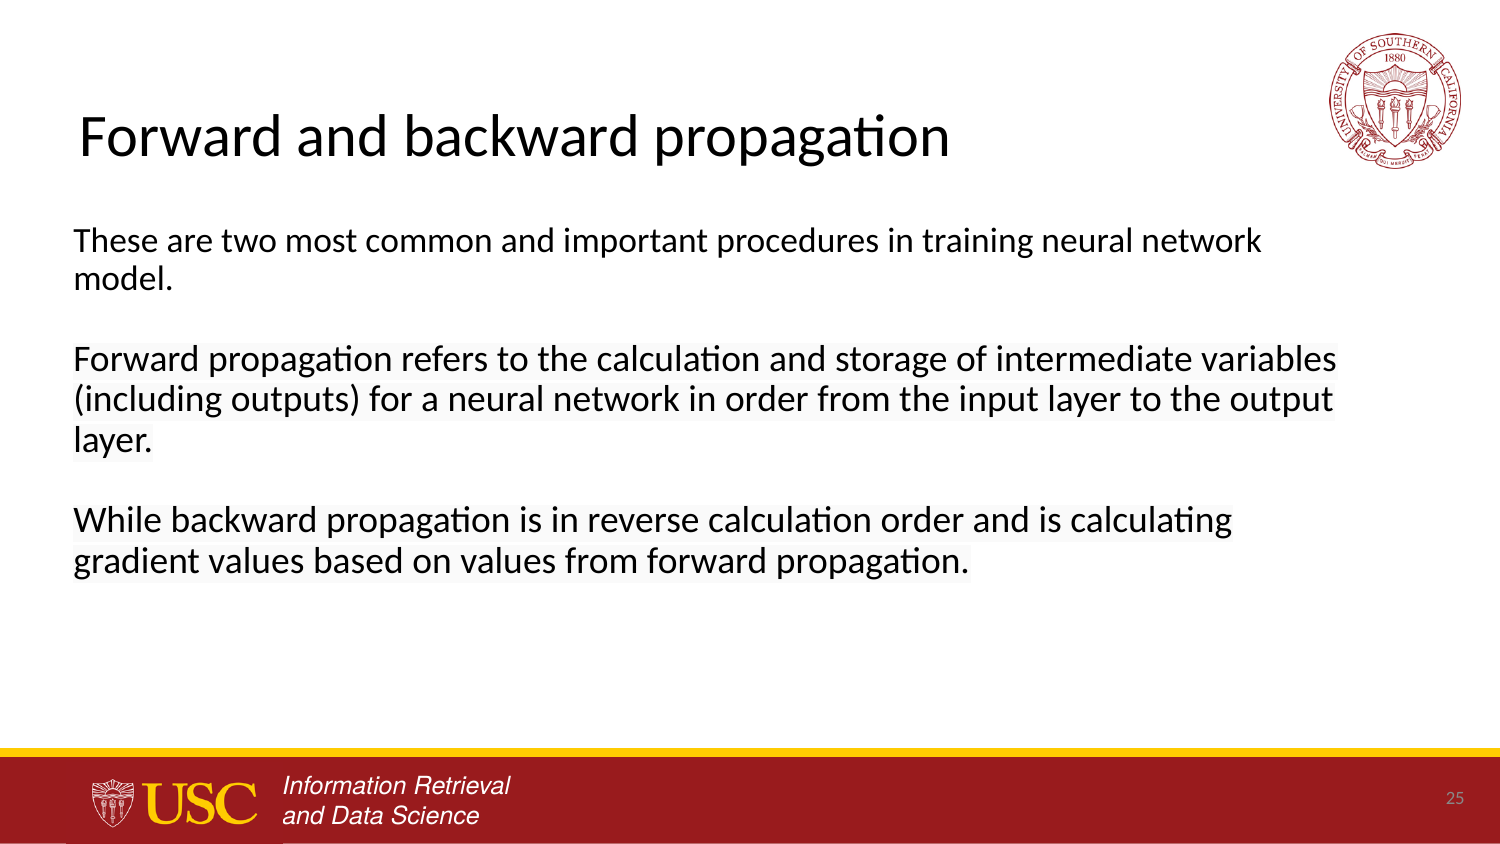

# Forward and backward propagation
These are two most common and important procedures in training neural network model.

Forward propagation refers to the calculation and storage of intermediate variables (including outputs) for a neural network in order from the input layer to the output layer.

While backward propagation is in reverse calculation order and is calculating gradient values based on values from forward propagation.
25